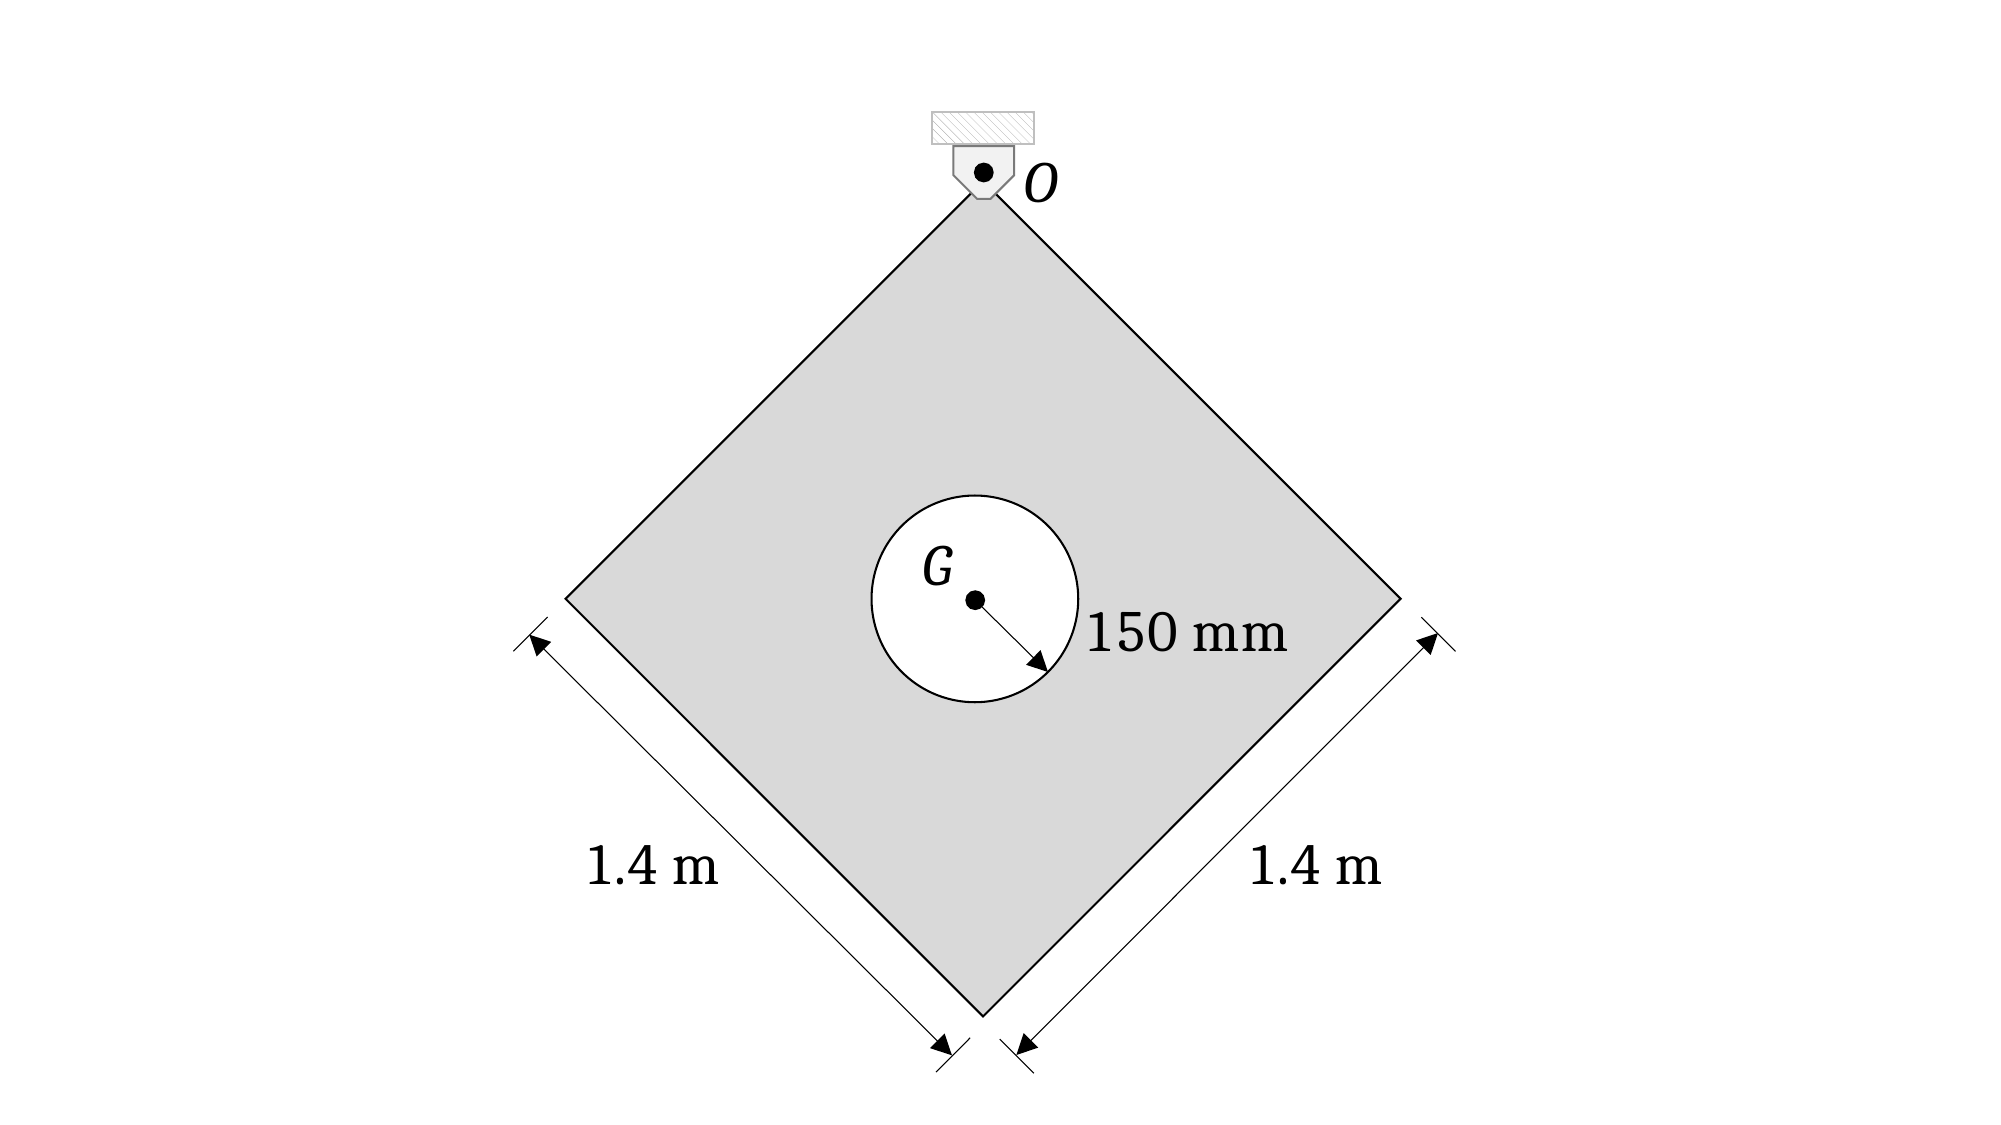

O

G
150 mm

1.4 m
1.4 m